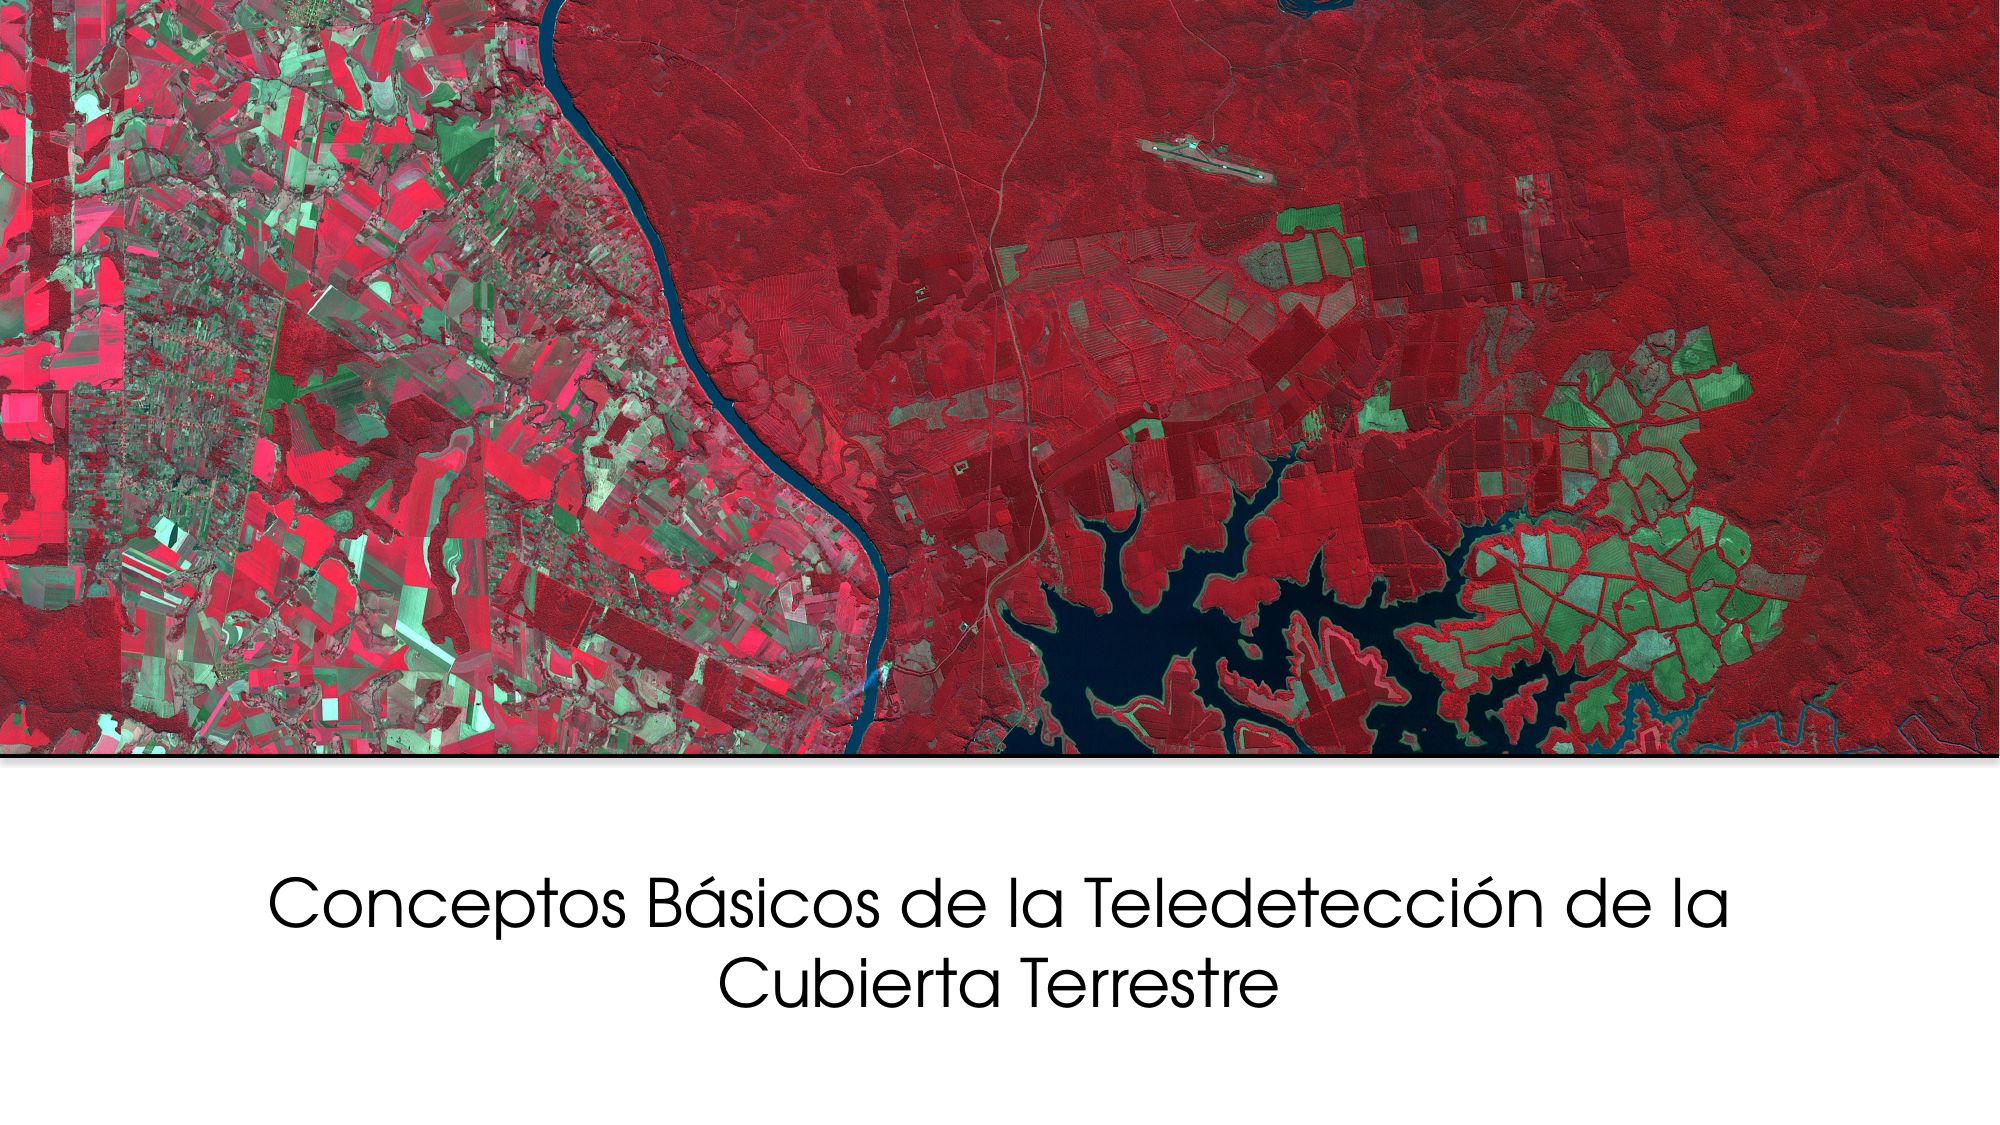

# Conceptos Básicos de la Teledetección de la Cubierta Terrestre